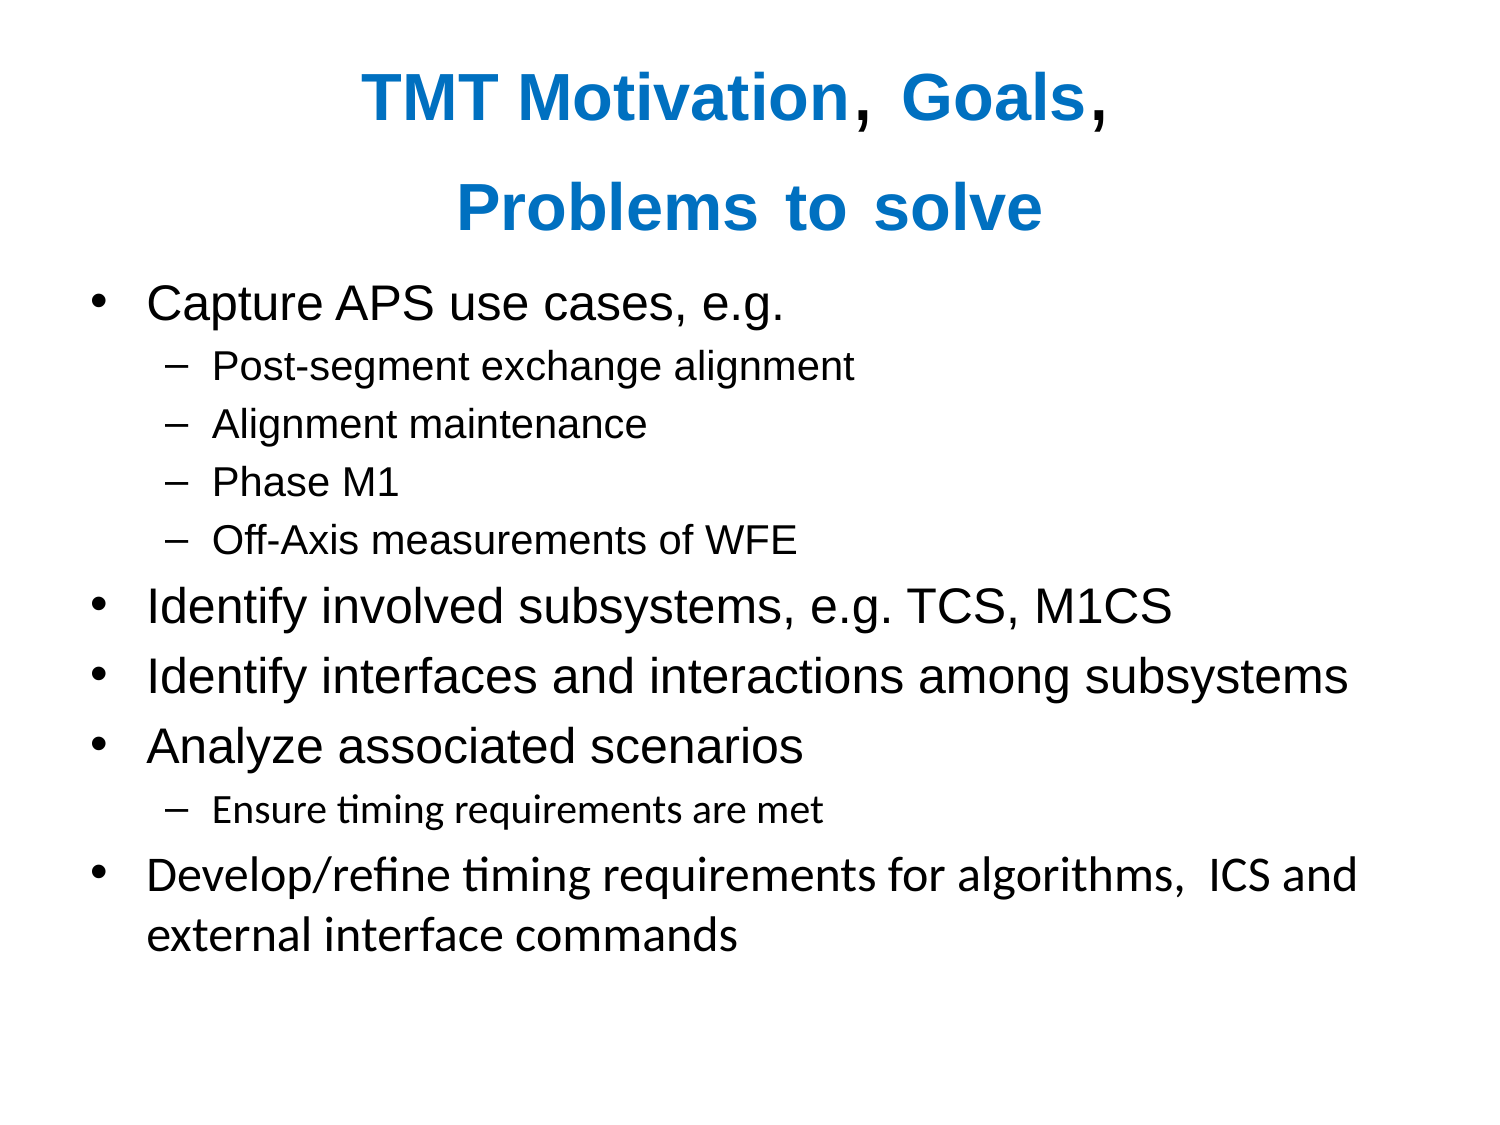

# TMT Motivation, Goals, Problems to solve
Capture APS use cases, e.g.
Post-segment exchange alignment
Alignment maintenance
Phase M1
Off-Axis measurements of WFE
Identify involved subsystems, e.g. TCS, M1CS
Identify interfaces and interactions among subsystems
Analyze associated scenarios
Ensure timing requirements are met
Develop/refine timing requirements for algorithms,  ICS and external interface commands